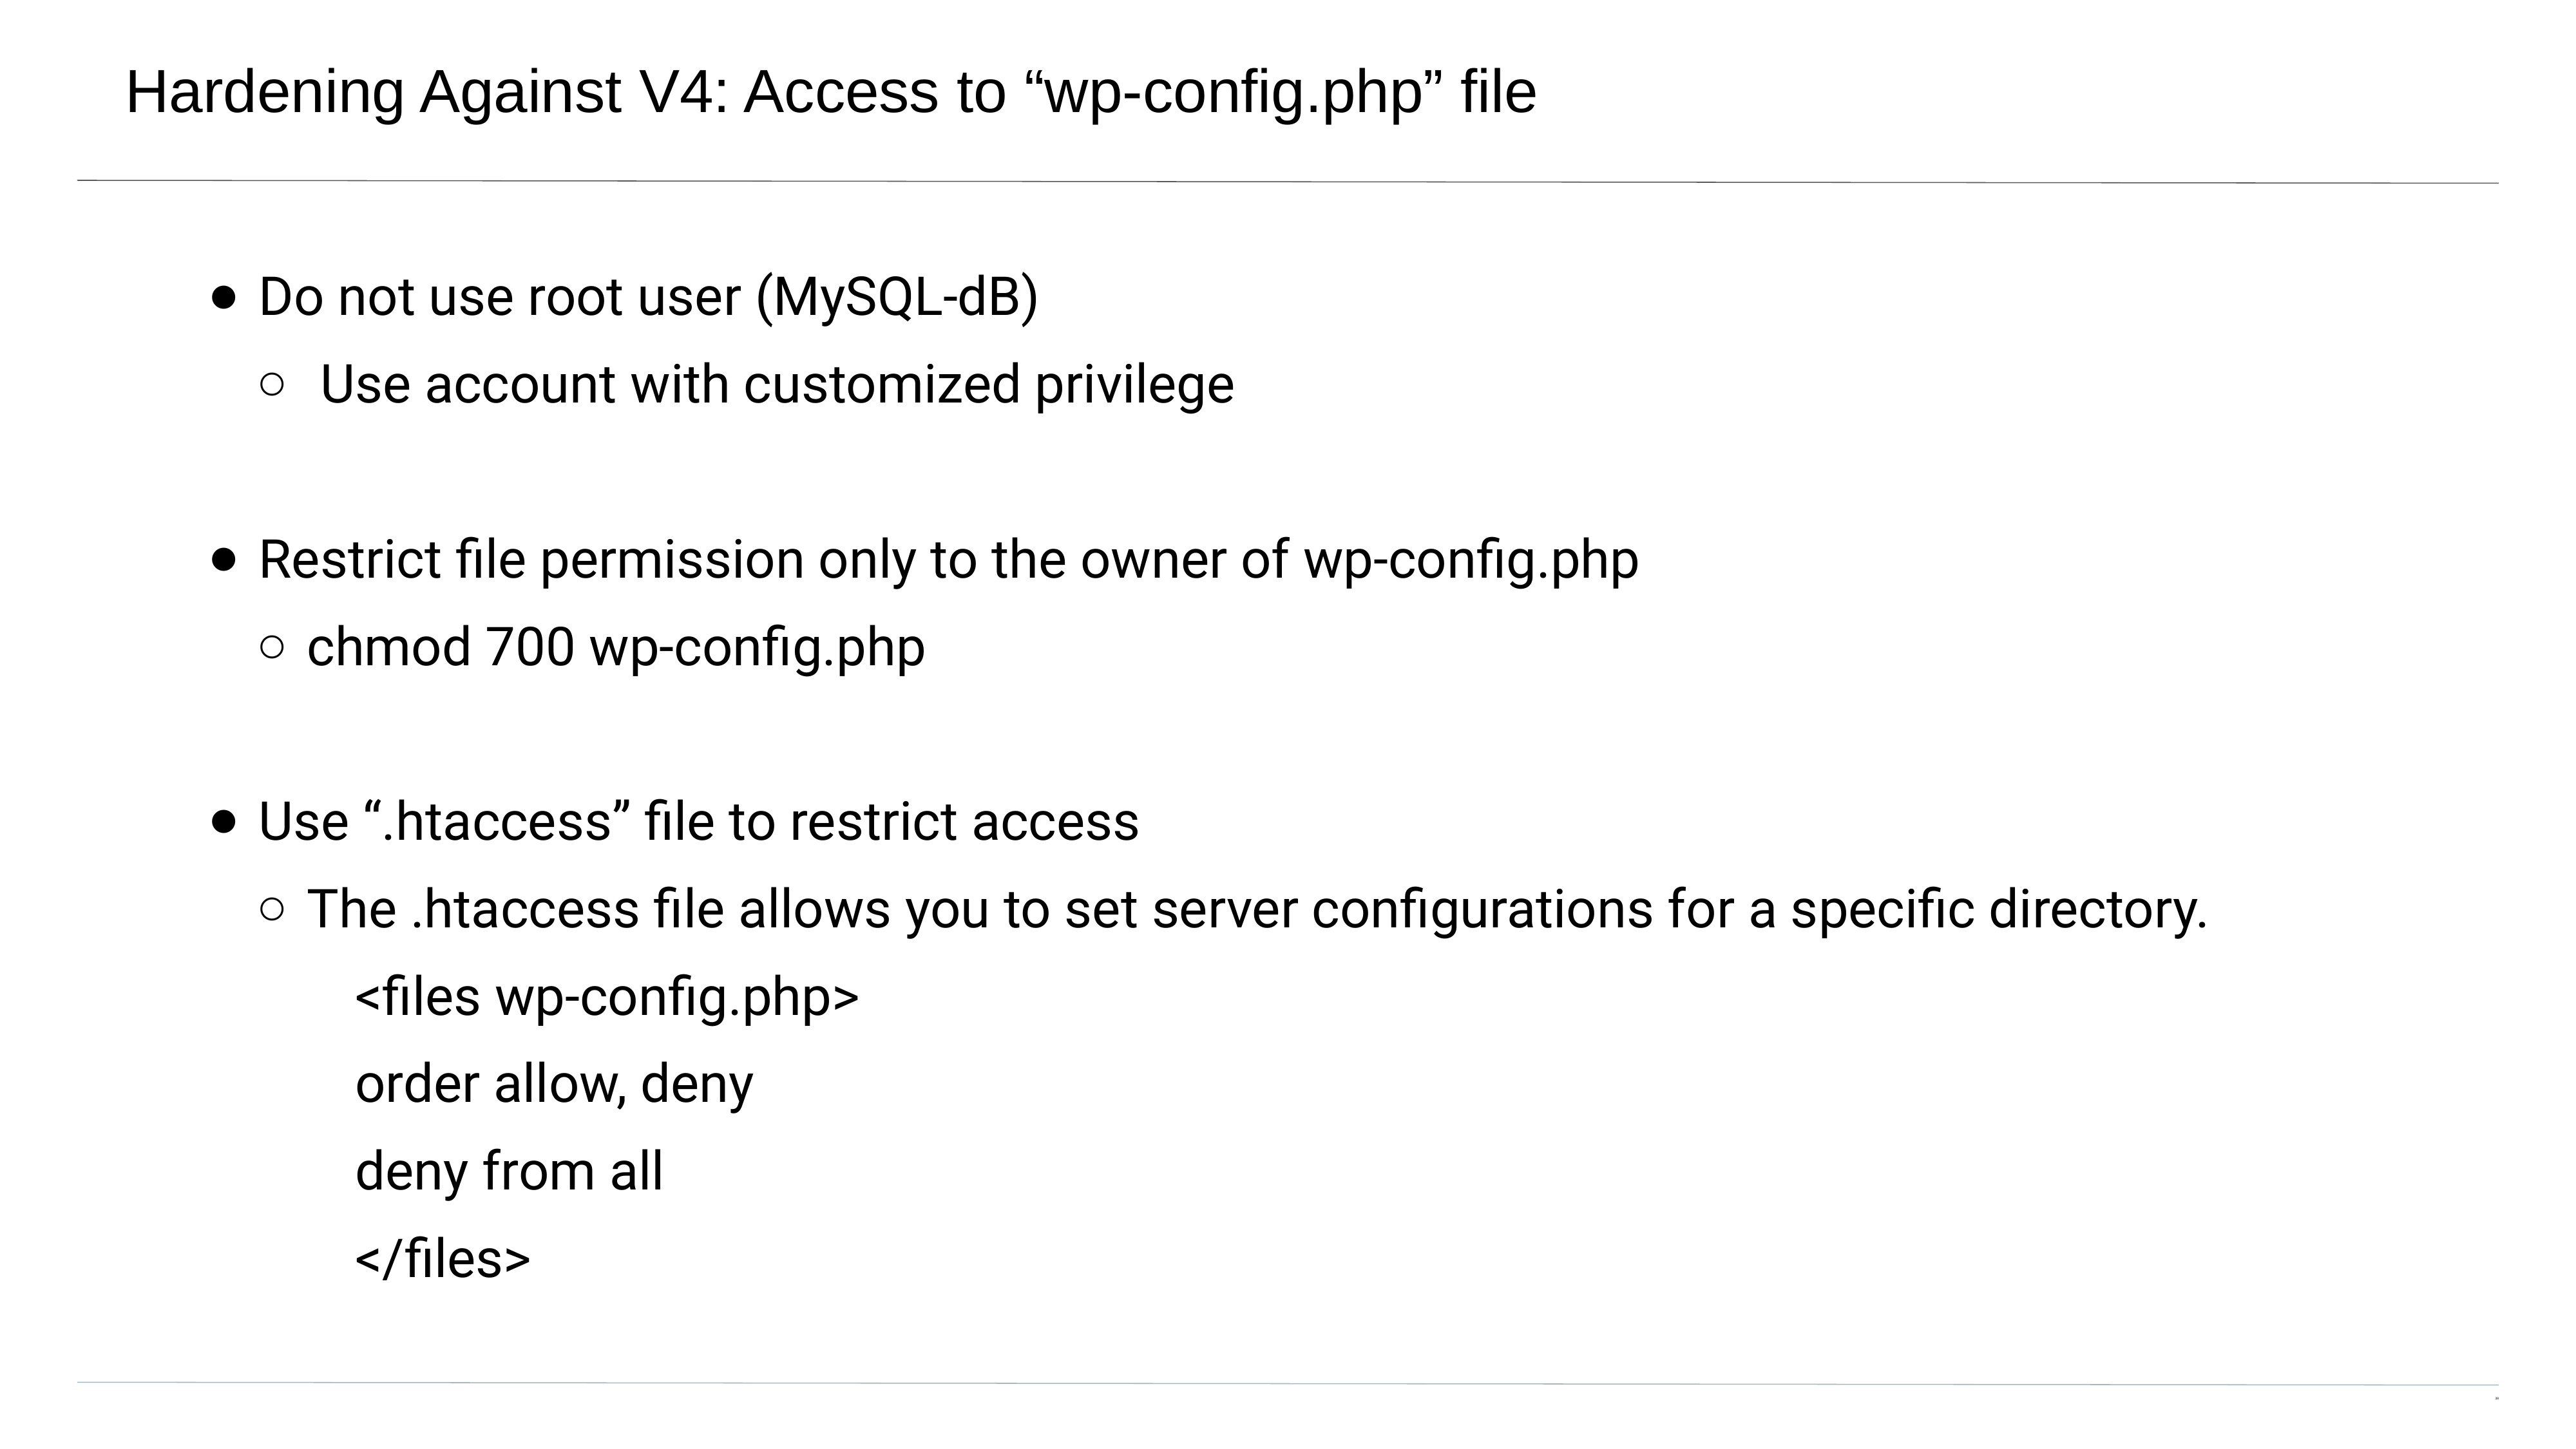

# Hardening Against V4: Access to “wp-config.php” file
Do not use root user (MySQL-dB)
 Use account with customized privilege

Restrict file permission only to the owner of wp-config.php
chmod 700 wp-config.php

Use “.htaccess” file to restrict access
The .htaccess file allows you to set server configurations for a specific directory.
<files wp-config.php>
order allow, deny
deny from all
</files>

38